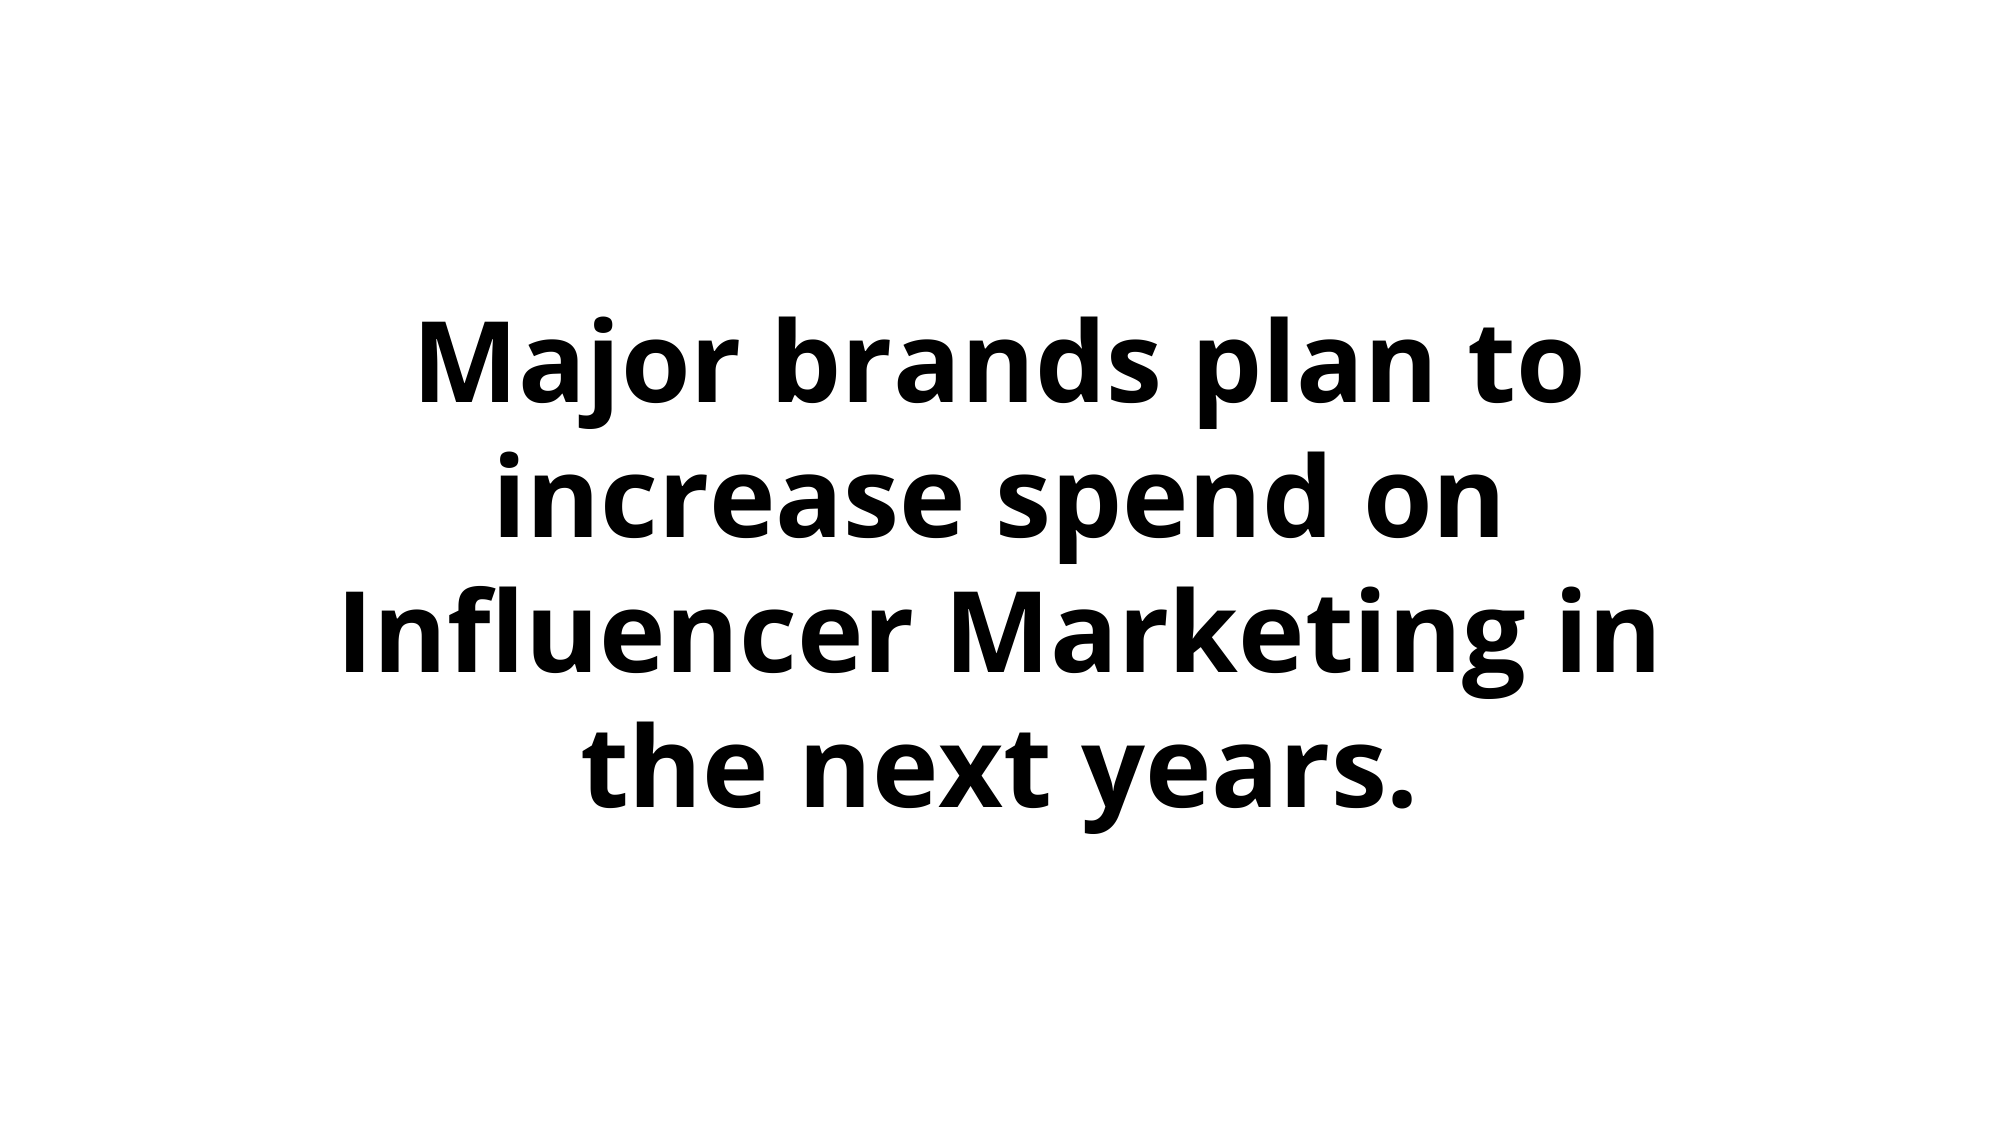

Major brands plan to increase spend on Influencer Marketing in the next years.